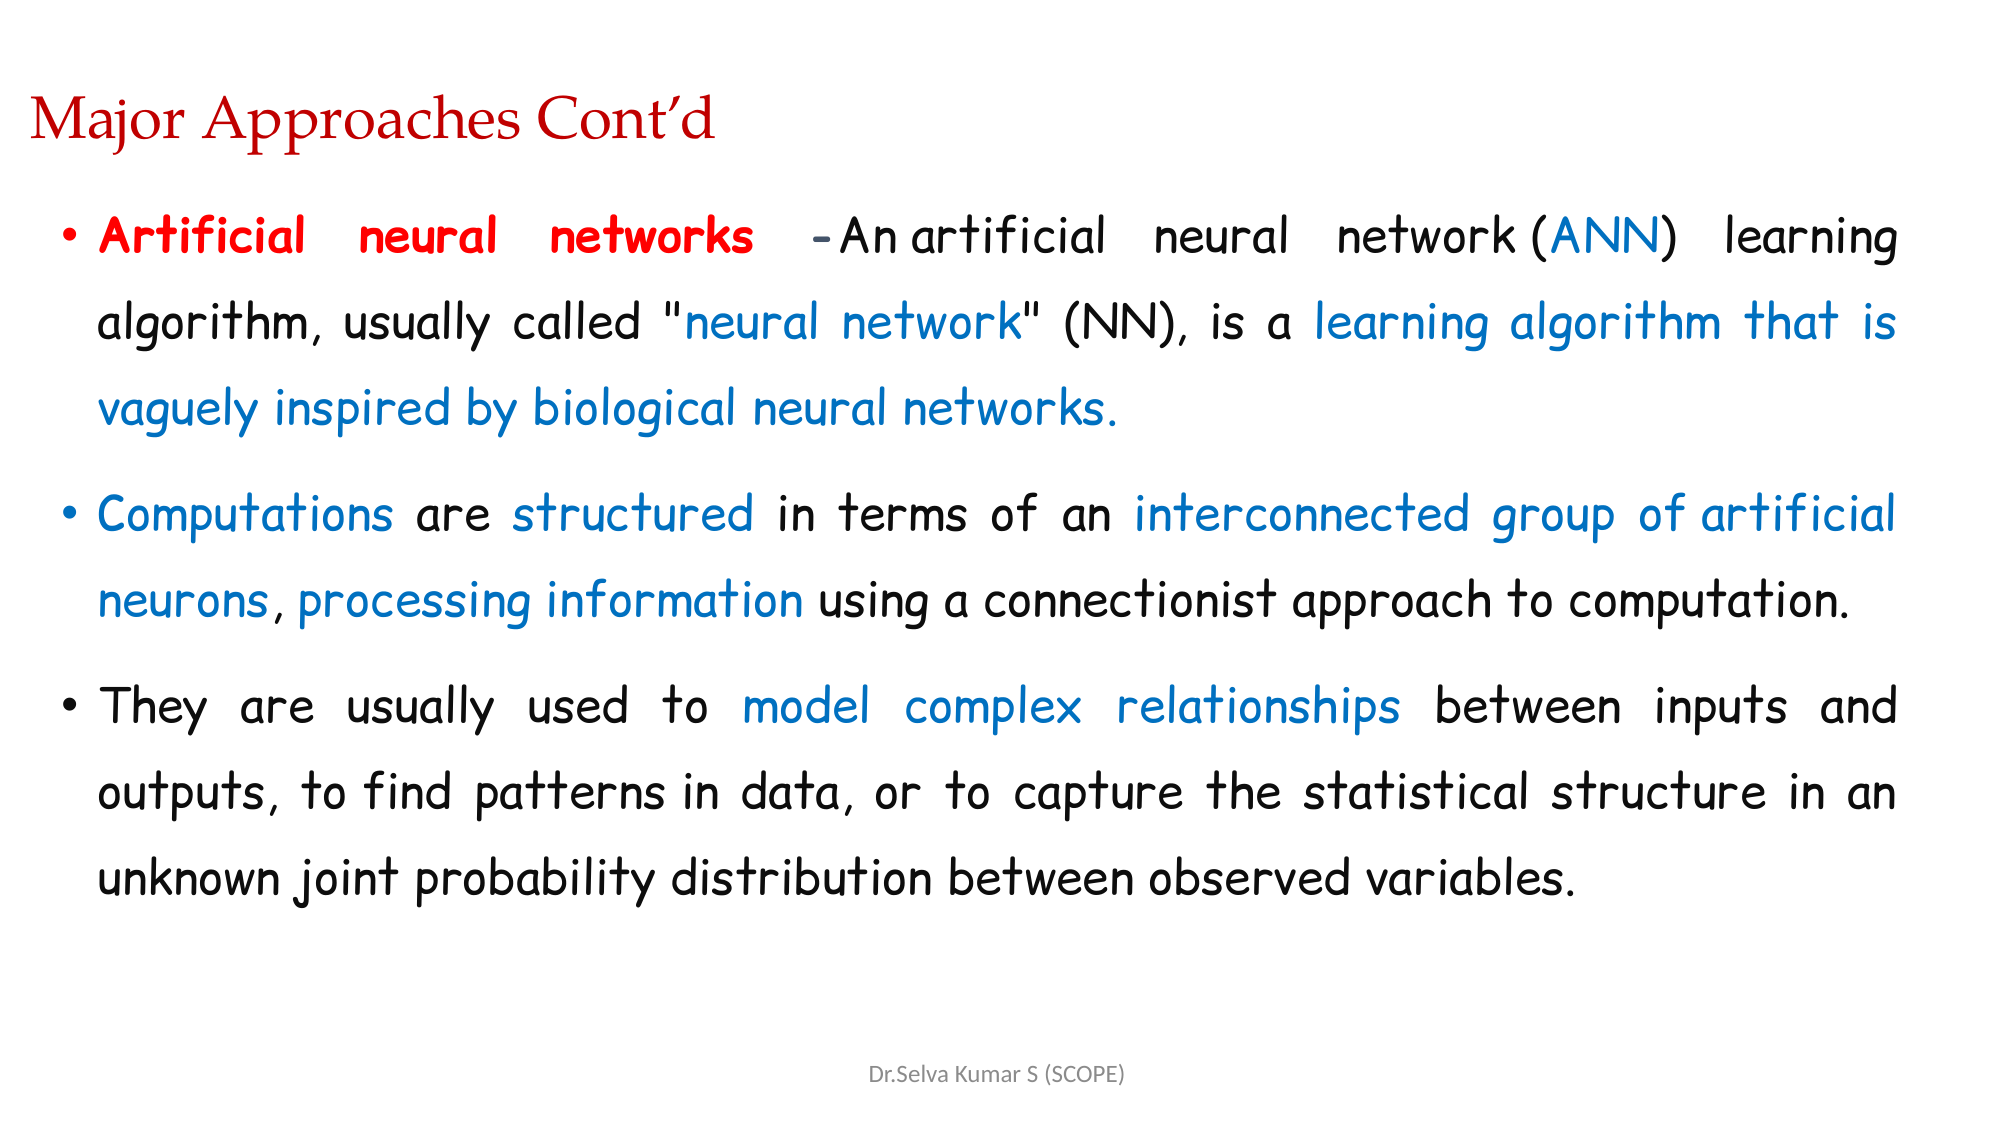

Major Approaches Cont’d
Artificial neural networks -An artificial neural network (ANN) learning algorithm, usually called "neural network" (NN), is a learning algorithm that is vaguely inspired by biological neural networks.
Computations are structured in terms of an interconnected group of artificial neurons, processing information using a connectionist approach to computation.
They are usually used to model complex relationships between inputs and outputs, to find patterns in data, or to capture the statistical structure in an unknown joint probability distribution between observed variables.

Dr.Selva Kumar S (SCOPE)